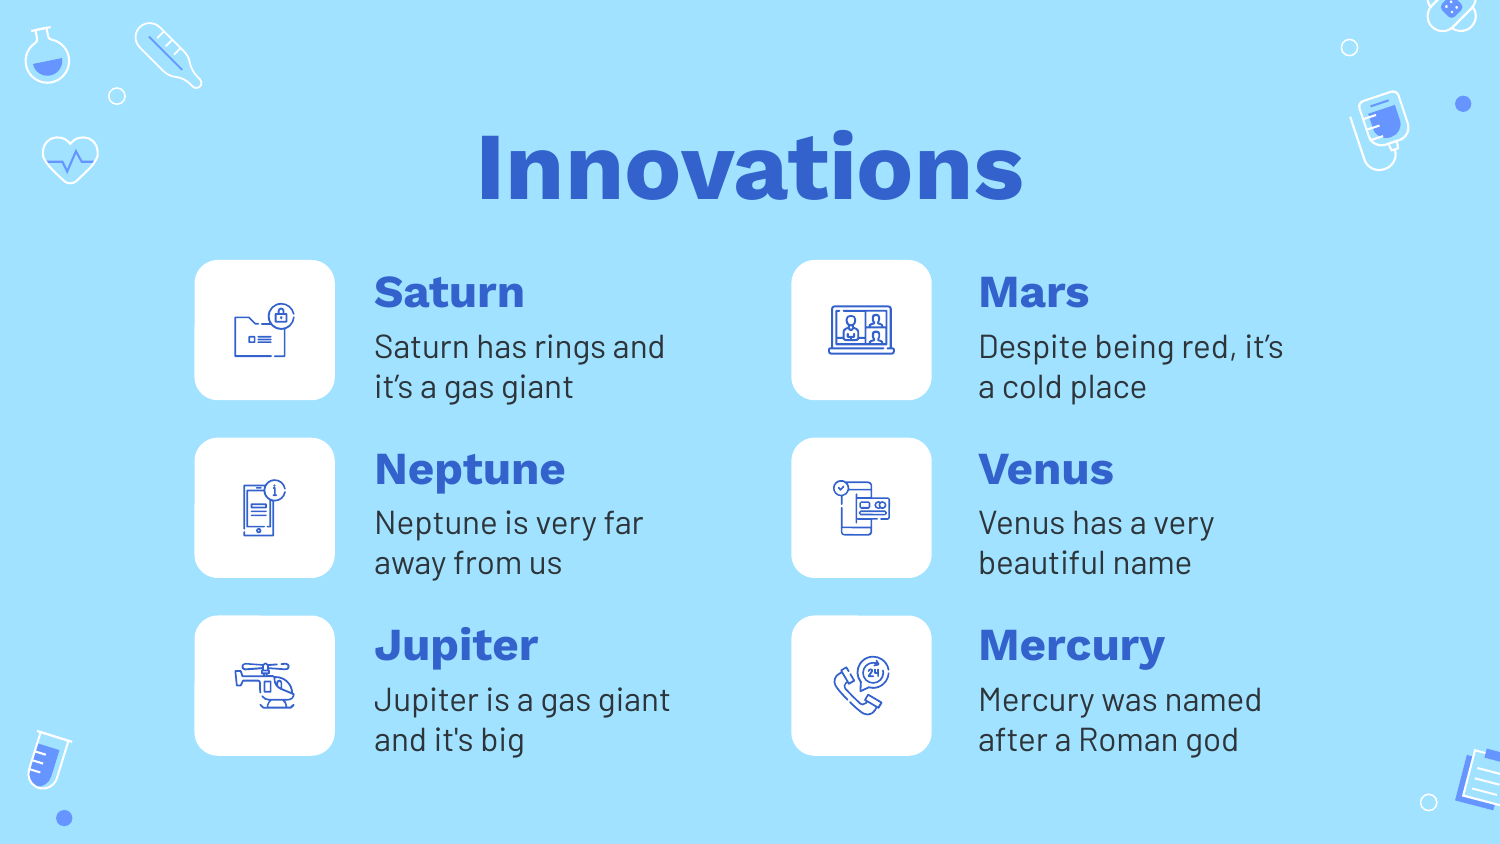

# Innovations

Saturn
Mars

Saturn has rings and it’s a gas giant
Despite being red, it’s a cold place

Venus
Neptune

Venus has a very beautiful name
Neptune is very far away from us

Mercury
Jupiter

Jupiter is a gas giant and it's big
Mercury was named after a Roman god